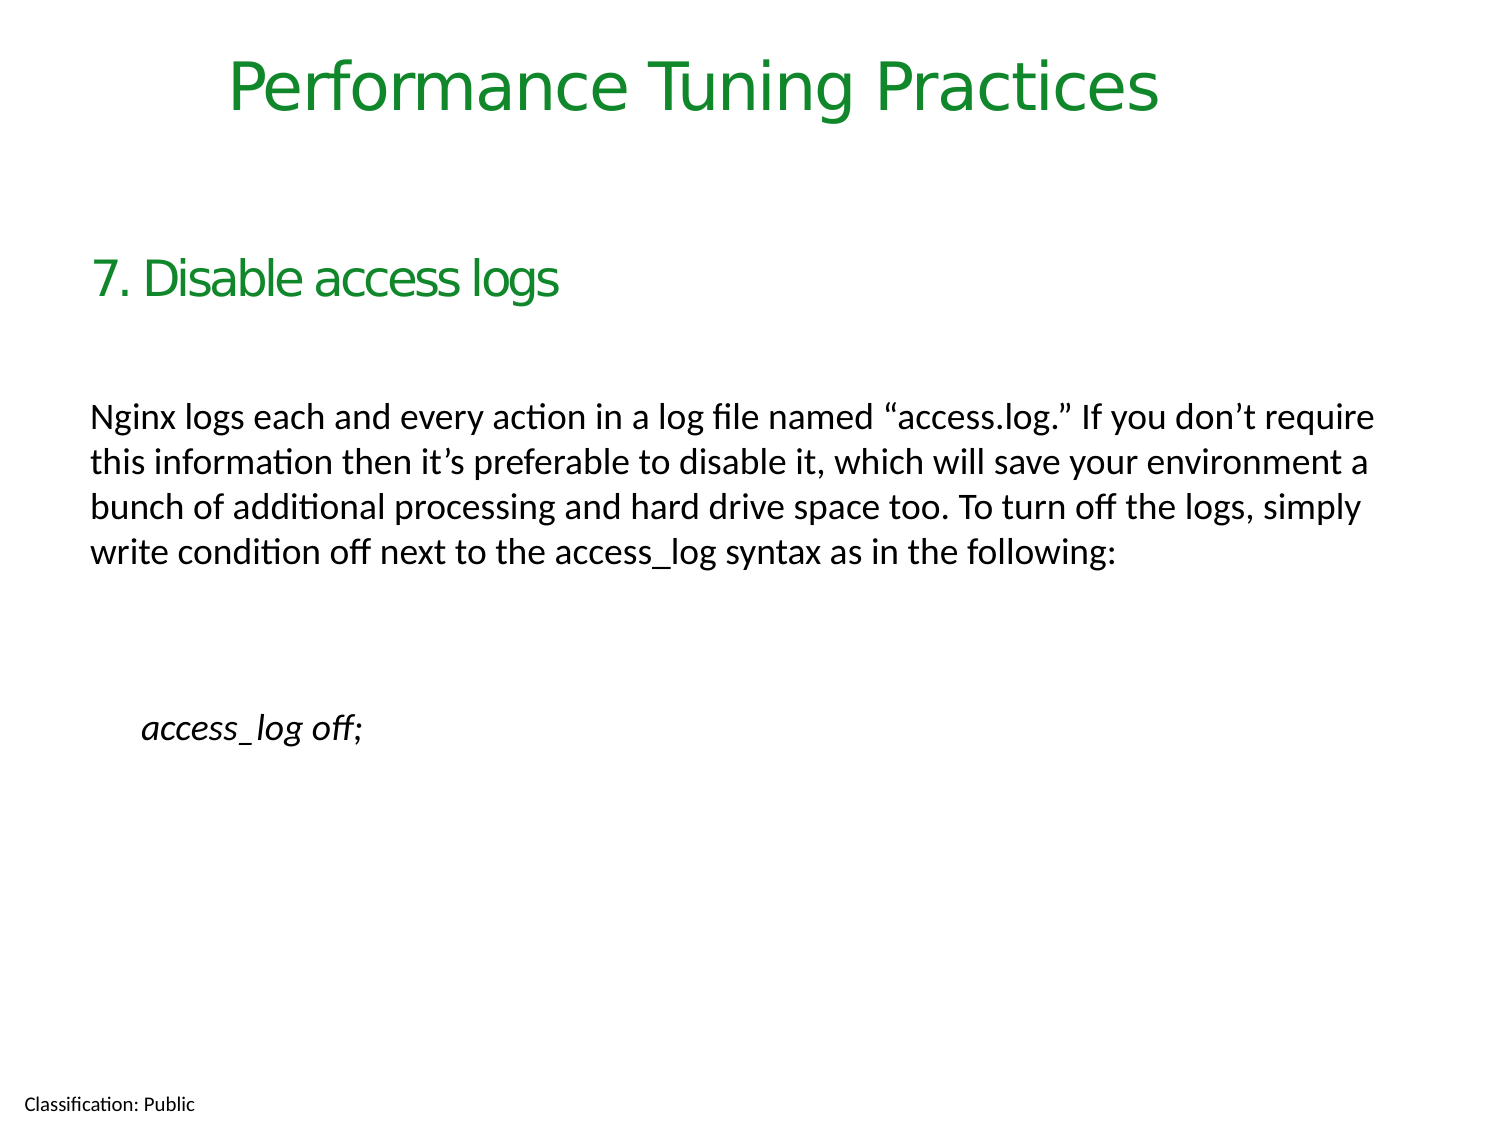

Performance Tuning Practices
# 7. Disable access logs
Nginx logs each and every action in a log file named “access.log.” If you don’t require this information then it’s preferable to disable it, which will save your environment a bunch of additional processing and hard drive space too. To turn off the logs, simply write condition off next to the access_log syntax as in the following:

      access_log off;